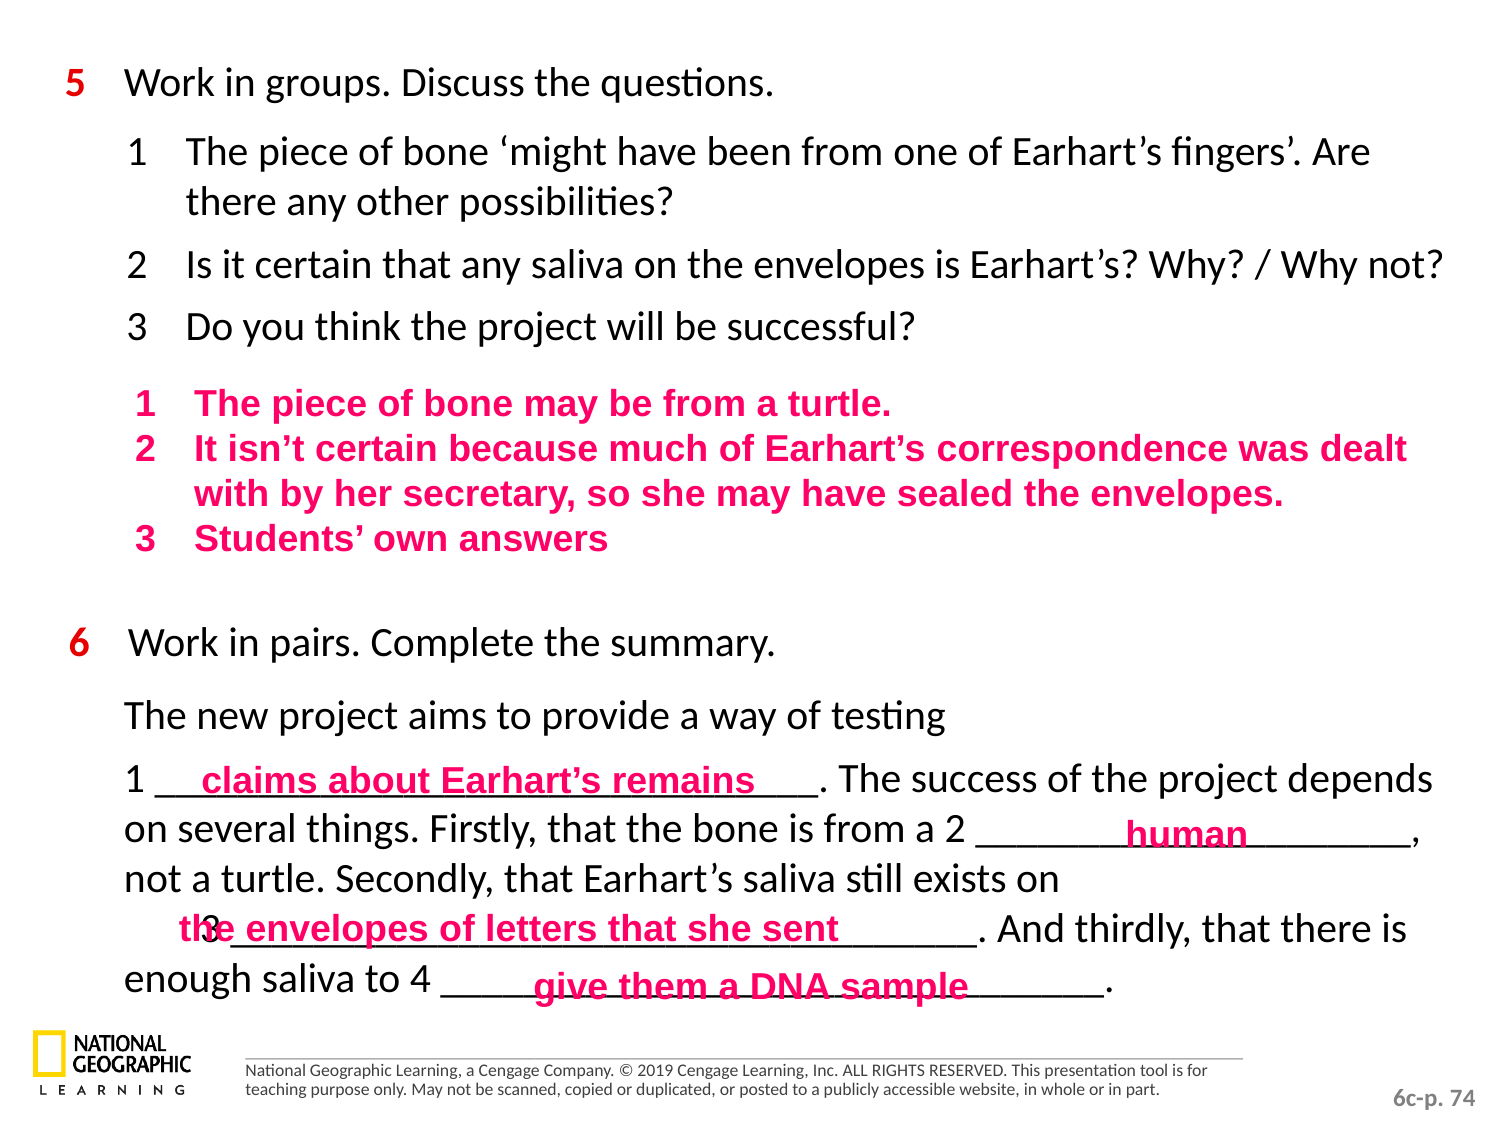

5 	Work in groups. Discuss the questions.
1 	The piece of bone ‘might have been from one of Earhart’s fingers’. Are there any other possibilities?
2 	Is it certain that any saliva on the envelopes is Earhart’s? Why? / Why not?
3 	Do you think the project will be successful?
1 	The piece of bone may be from a turtle.
2 	It isn’t certain because much of Earhart’s correspondence was dealt with by her secretary, so she may have sealed the envelopes.
3 	Students’ own answers
6 	Work in pairs. Complete the summary.
The new project aims to provide a way of testing
1 ________________________________. The success of the project depends on several things. Firstly, that the bone is from a 2 _____________________, not a turtle. Secondly, that Earhart’s saliva still exists on                                                 3 ____________________________________. And thirdly, that there is enough saliva to 4 ________________________________.
claims about Earhart’s remains
human
the envelopes of letters that she sent
give them a DNA sample
6c-p. 74